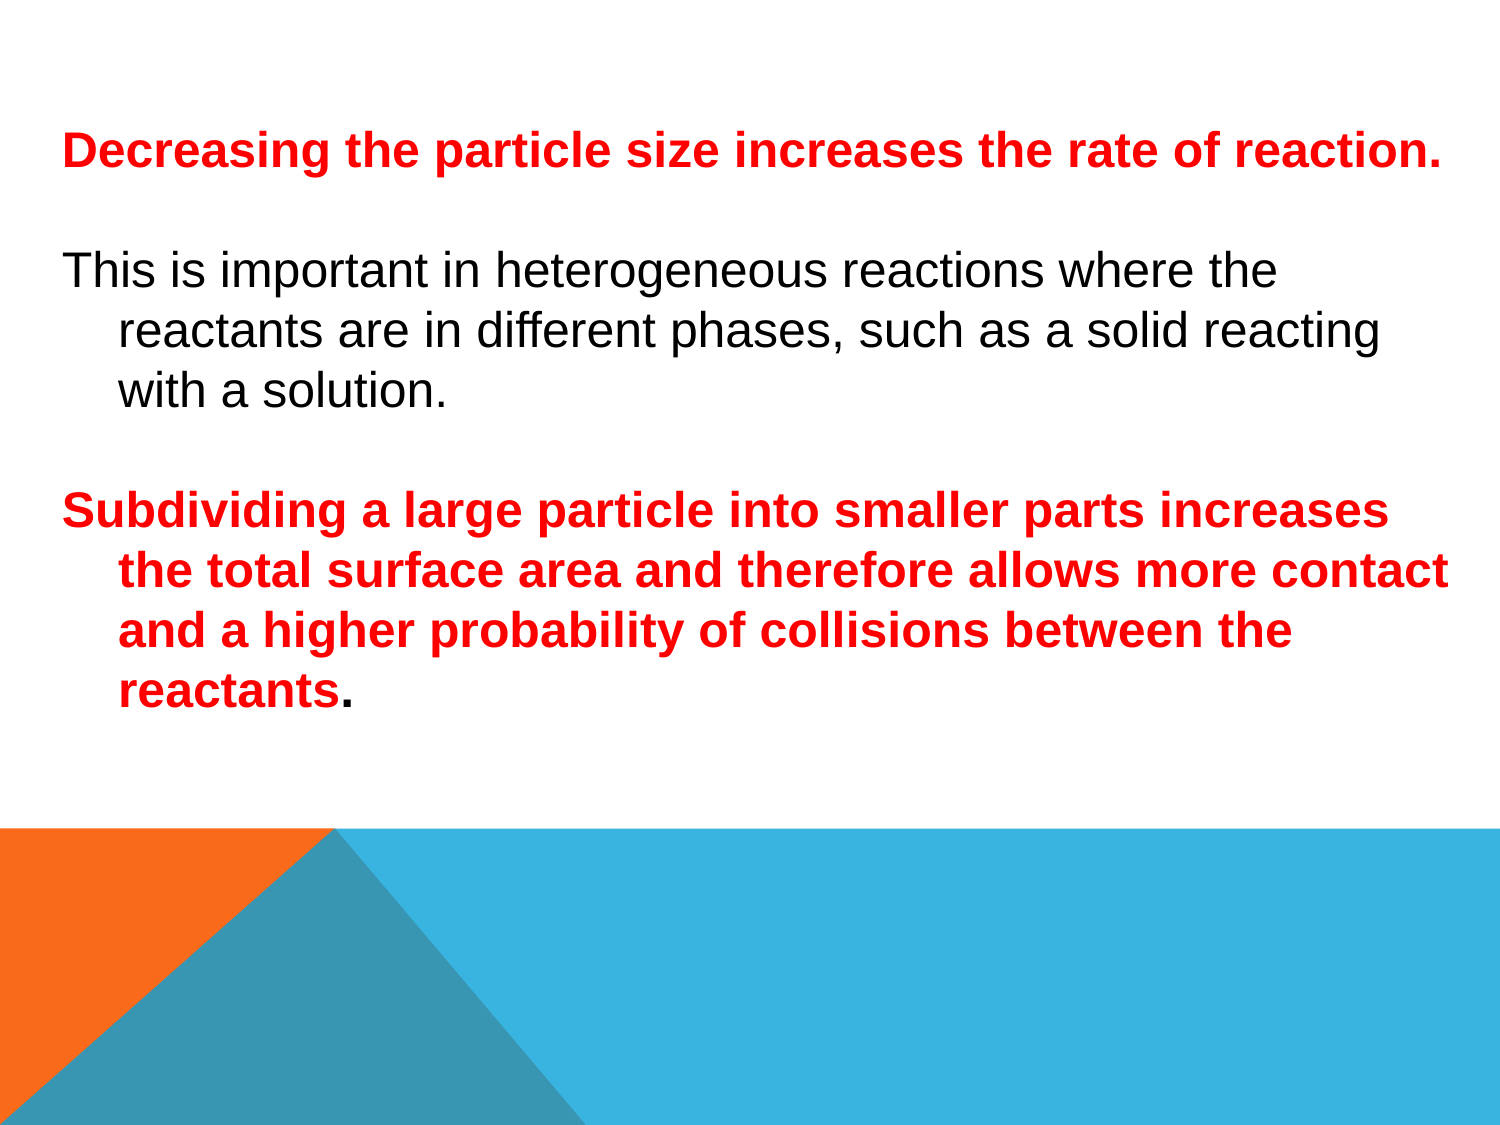

Decreasing the particle size increases the rate of reaction.

This is important in heterogeneous reactions where the reactants are in different phases, such as a solid reacting with a solution.

Subdividing a large particle into smaller parts increases the total surface area and therefore allows more contact and a higher probability of collisions between the reactants.